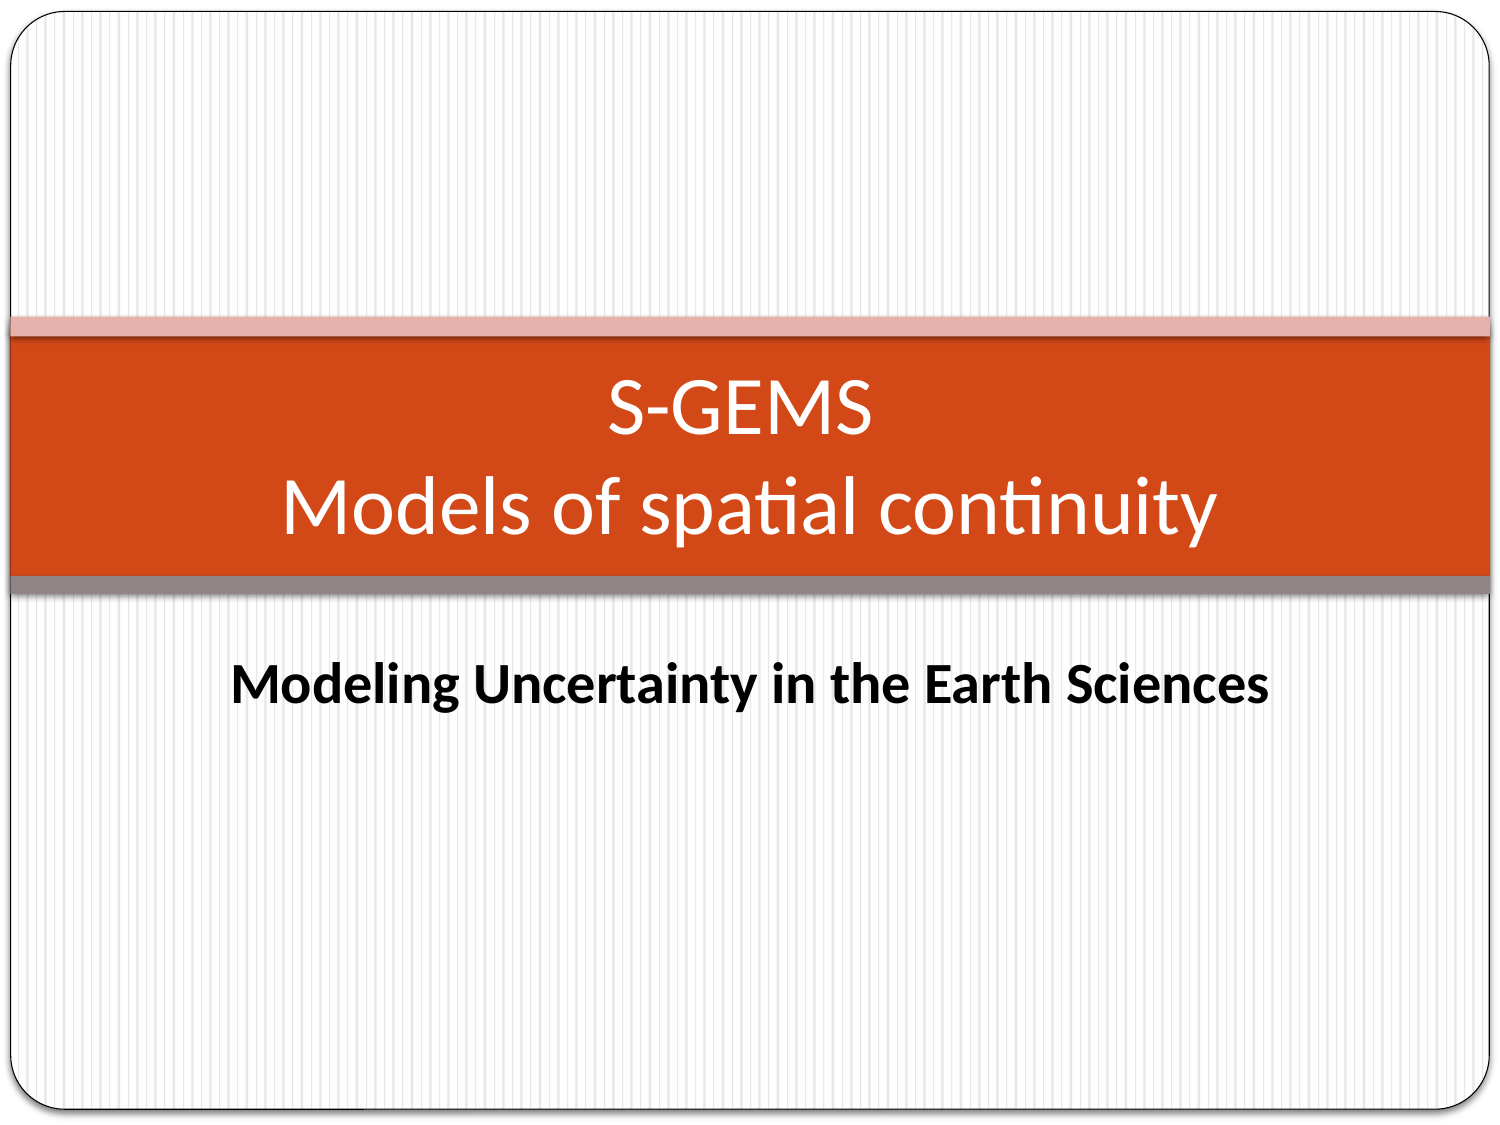

# S-GEMS Models of spatial continuity
Modeling Uncertainty in the Earth Sciences